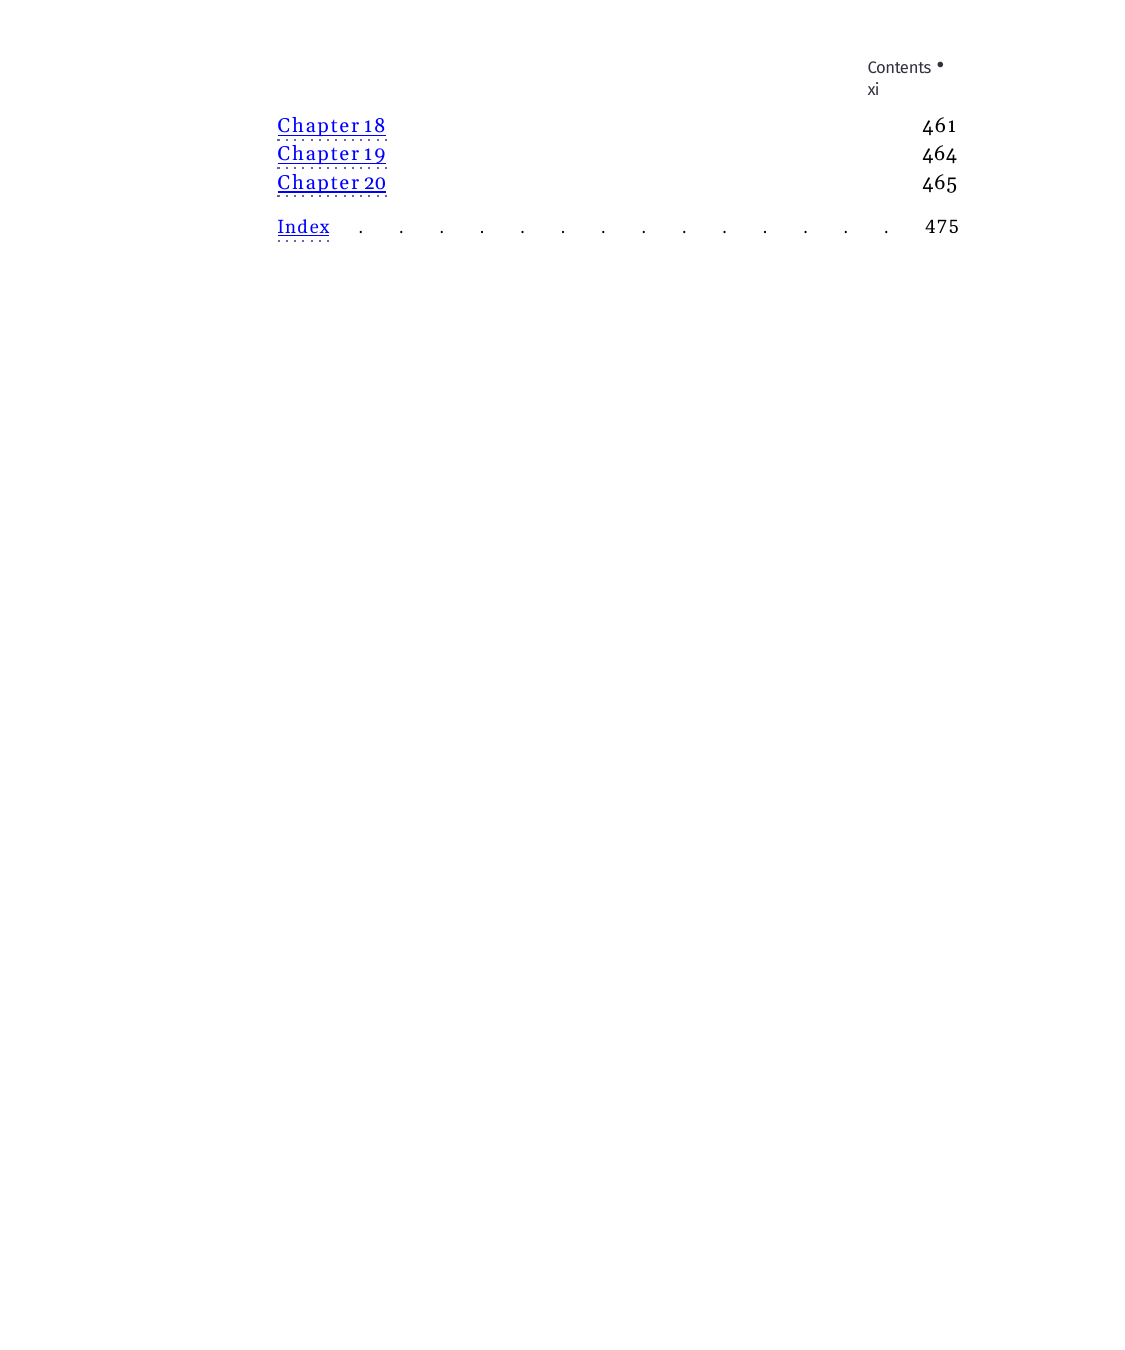

Contents • xi
461
464
465
Chapter 18
Chapter 19

Chapter 20

Index	.	.	.	.	.	.	.	.	.	.	.	.	.	.	475